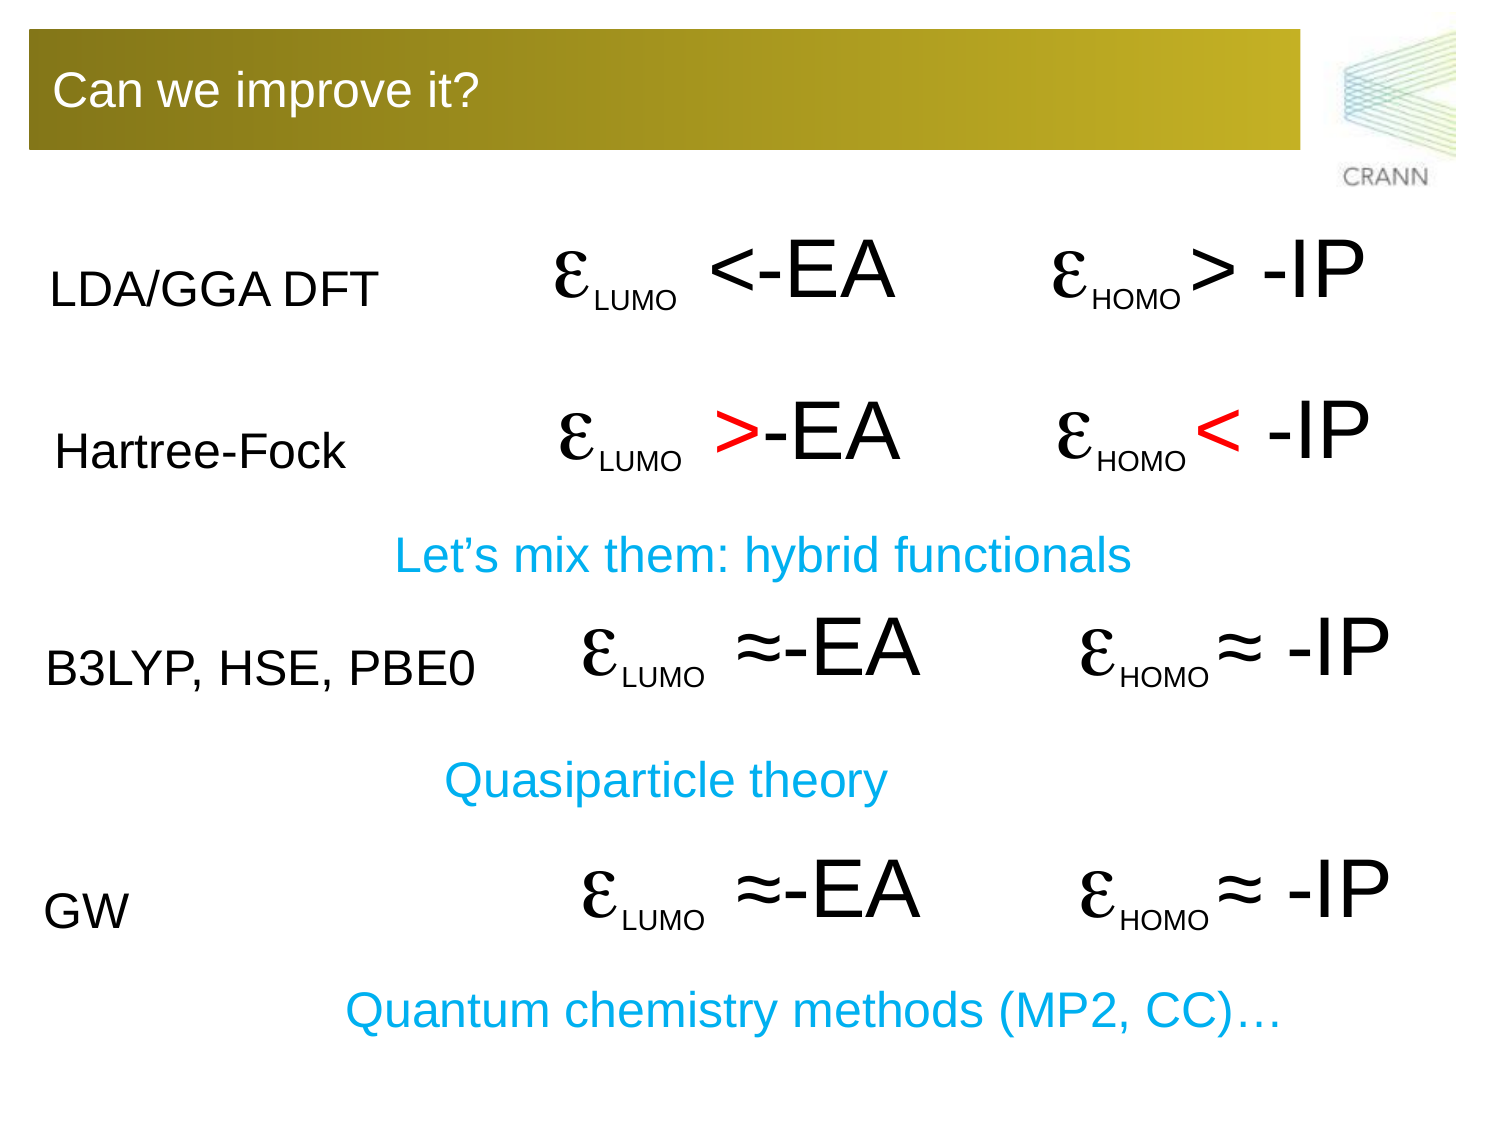

# Can we improve it?
εHOMO > -IP
εLUMO  <-EA
LDA/GGA DFT
εHOMO < -IP
εLUMO  >-EA
Hartree-Fock
Let’s mix them: hybrid functionals
εHOMO ≈ -IP
εLUMO  ≈-EA
B3LYP, HSE, PBE0
Quasiparticle theory
εHOMO ≈ -IP
εLUMO  ≈-EA
GW
Quantum chemistry methods (MP2, CC)…